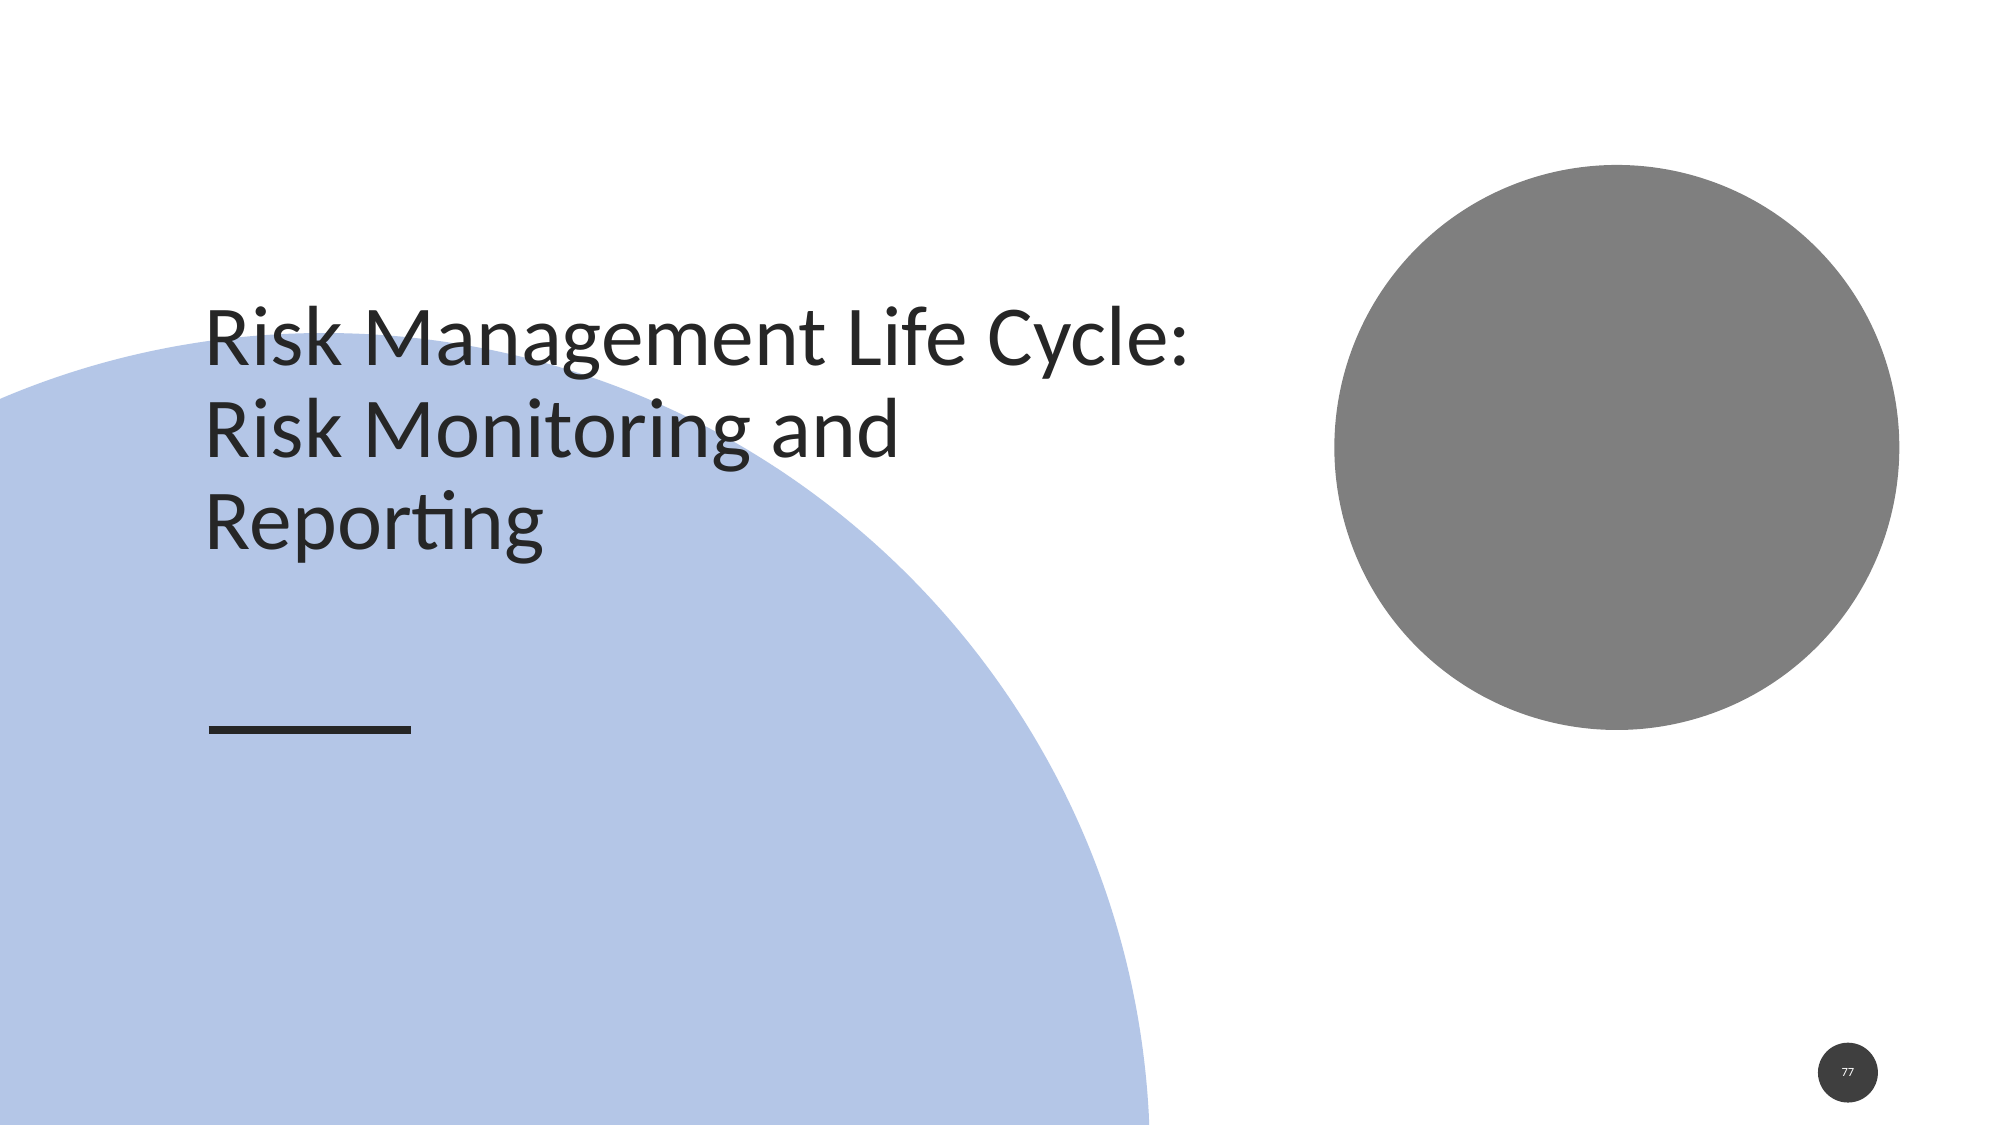

# Risk Management Life Cycle:
Risk Monitoring and Reporting

77